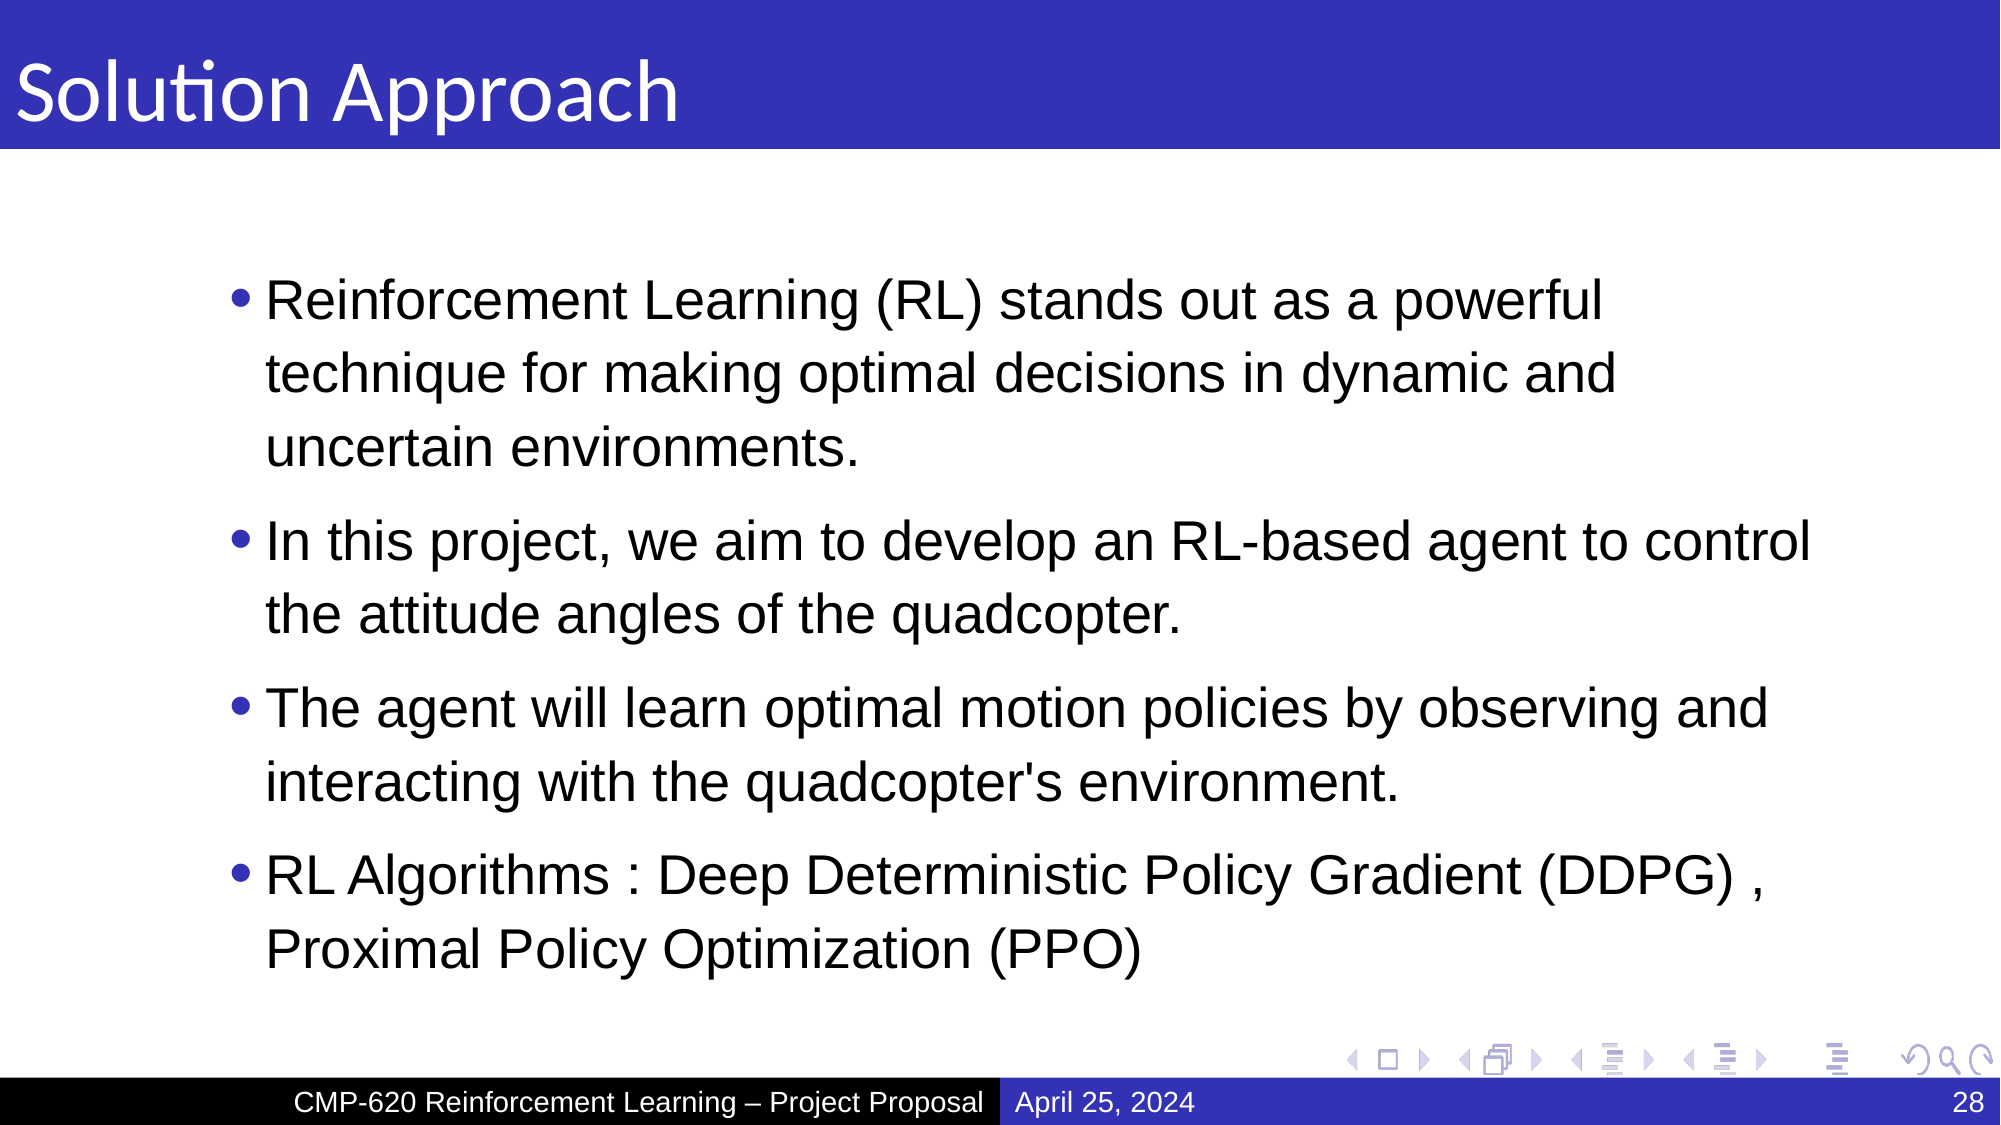

# Solution Approach
Reinforcement Learning (RL) stands out as a powerful technique for making optimal decisions in dynamic and uncertain environments.
In this project, we aim to develop an RL-based agent to control the attitude angles of the quadcopter.
The agent will learn optimal motion policies by observing and interacting with the quadcopter's environment.
RL Algorithms : Deep Deterministic Policy Gradient (DDPG) , Proximal Policy Optimization (PPO)

CMP-620 Reinforcement Learning – Project Proposal
April 25, 2024
28